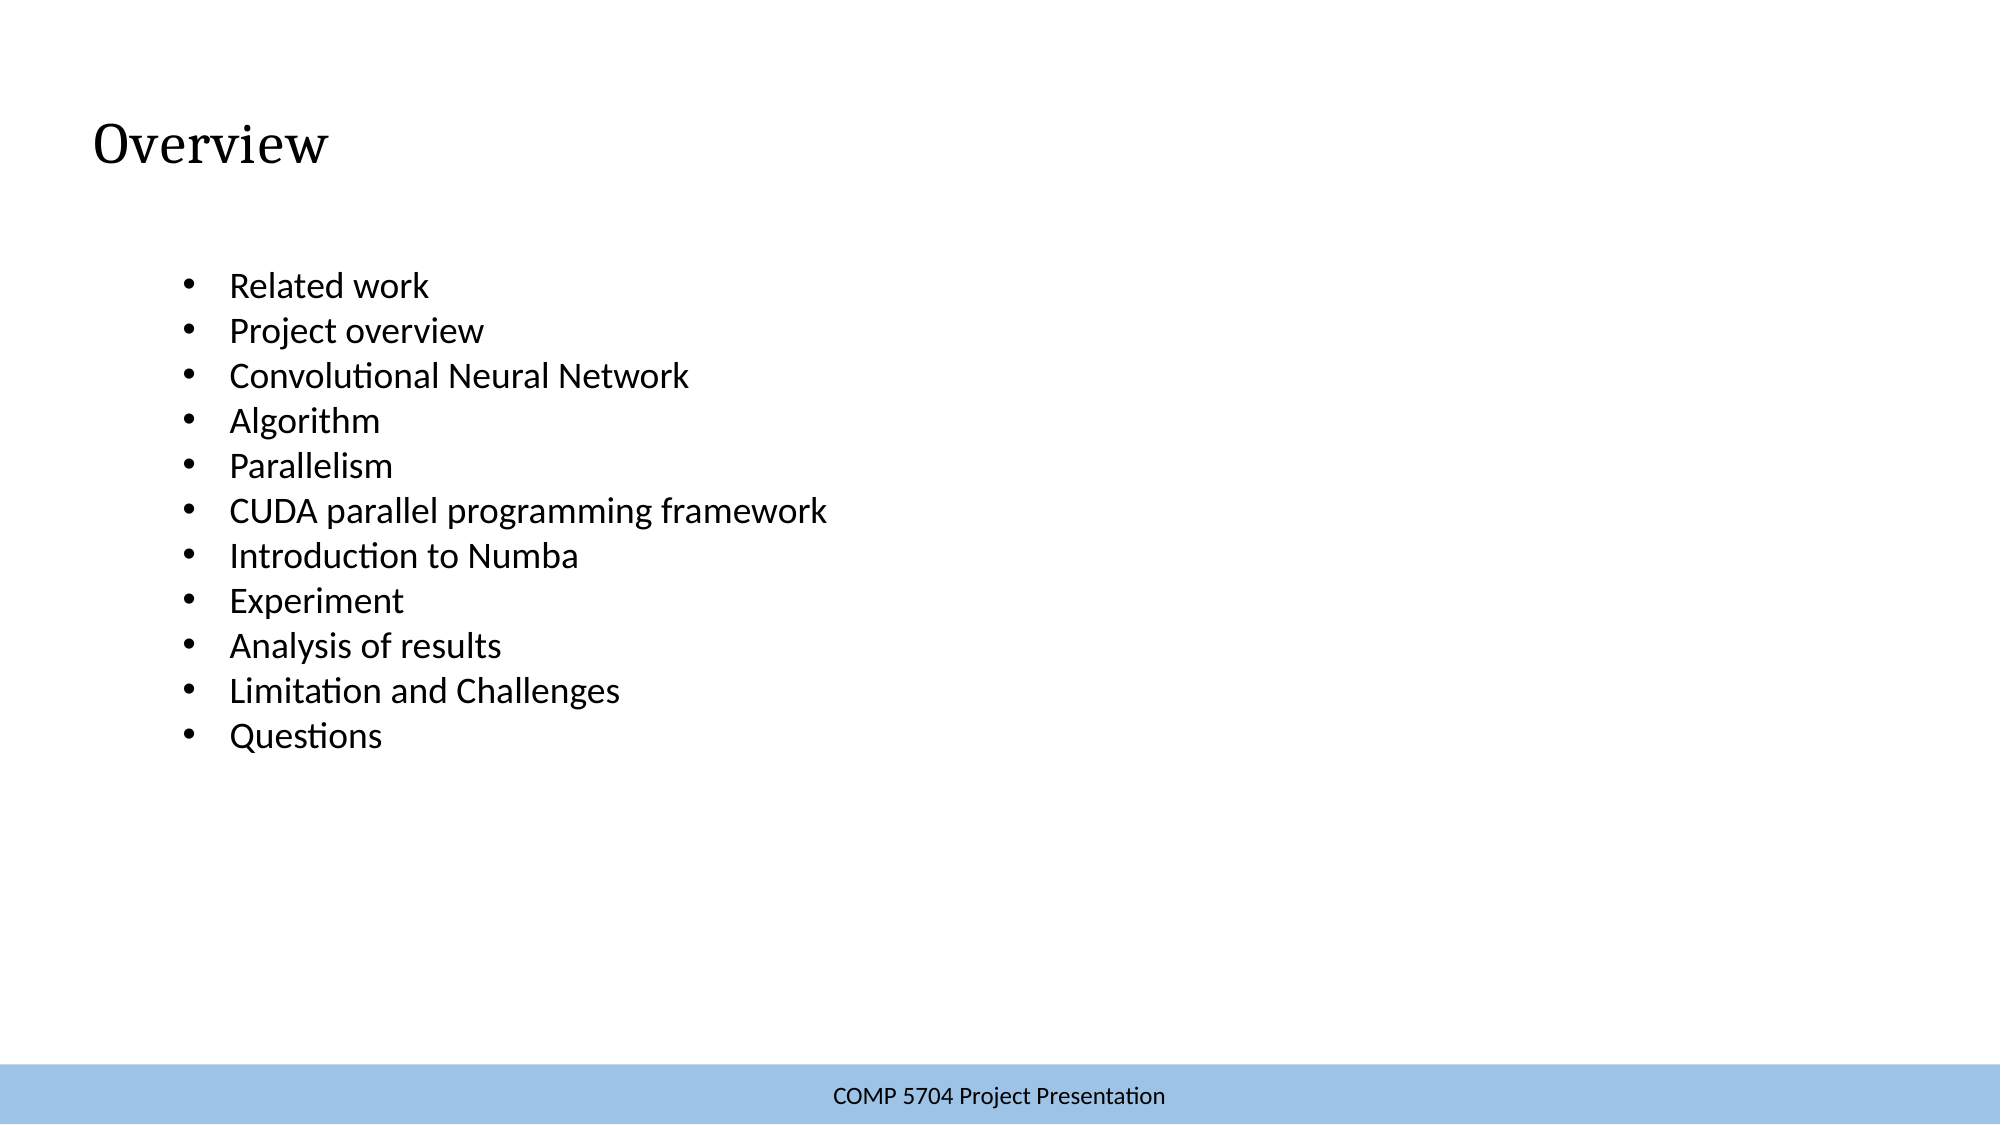

# Overview
Related work
Project overview
Convolutional Neural Network
Algorithm
Parallelism
CUDA parallel programming framework
Introduction to Numba
Experiment
Analysis of results
Limitation and Challenges
Questions

COMP 5704 Project Presentation